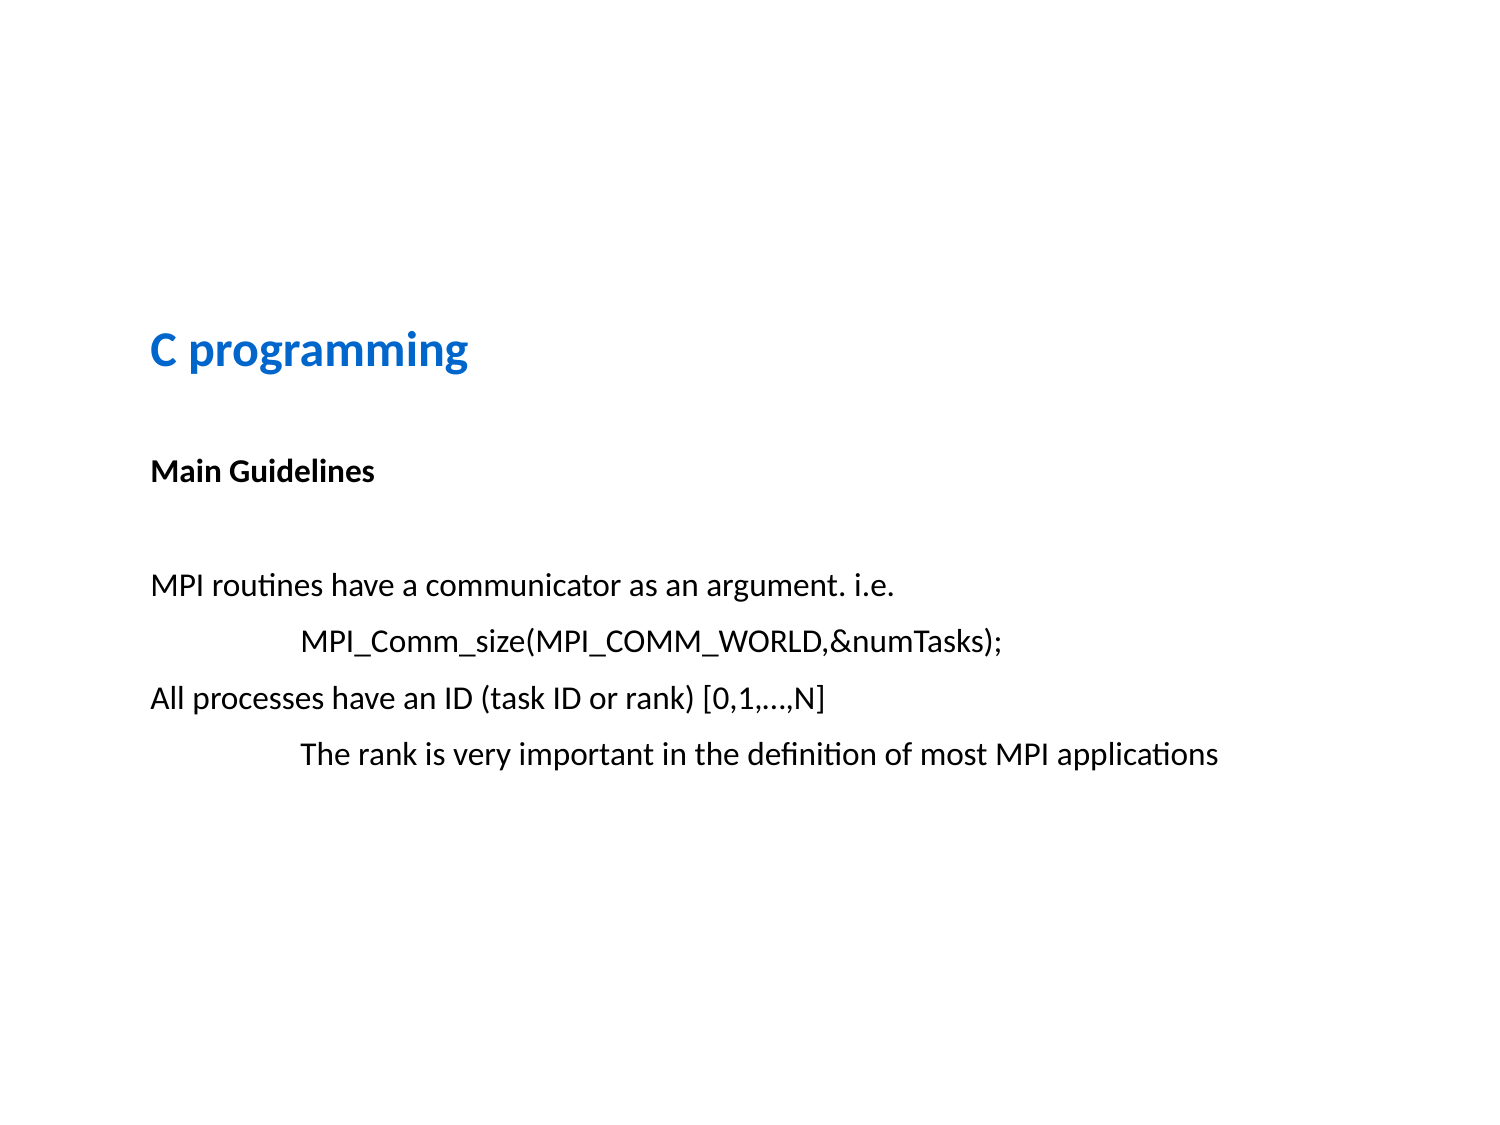

C programming

Main Guidelines

MPI routines have a communicator as an argument. i.e.
	MPI_Comm_size(MPI_COMM_WORLD,&numTasks);
All processes have an ID (task ID or rank) [0,1,…,N]
	The rank is very important in the definition of most MPI applications